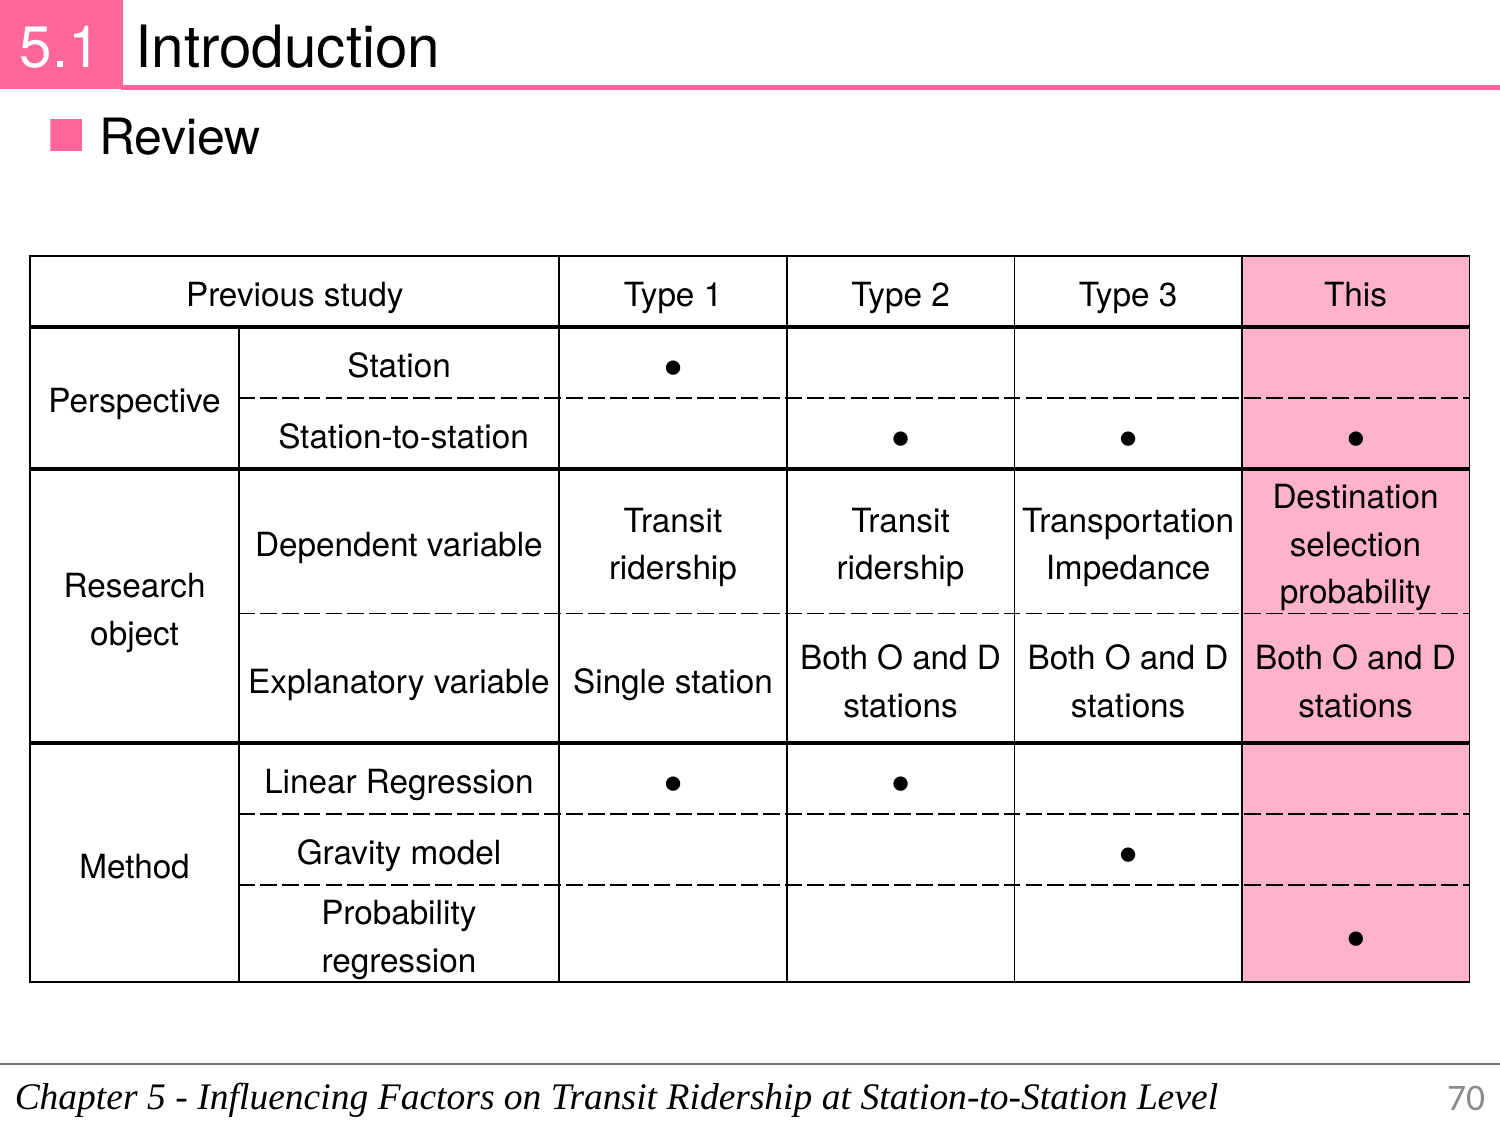

5.1
Introduction
Review

| Previous study |  | Type 1 | Type 2 | Type 3 | This |
| --- | --- | --- | --- | --- | --- |
| Perspective | Station | ● |  |  |  |
|  | Station-to-station |  | ● | ● | ● |
| Research object | Dependent variable | Transit ridership | Transit ridership | Transportation Impedance | Destination selection probability |
|  | Explanatory variable | Single station | Both O and D stations | Both O and D stations | Both O and D stations |
| Method | Linear Regression | ● | ● |  |  |
|  | Gravity model |  |  | ● |  |
|  | Probability regression |  |  |  | ● |
Chapter 5 - Influencing Factors on Transit Ridership at Station-to-Station Level
70